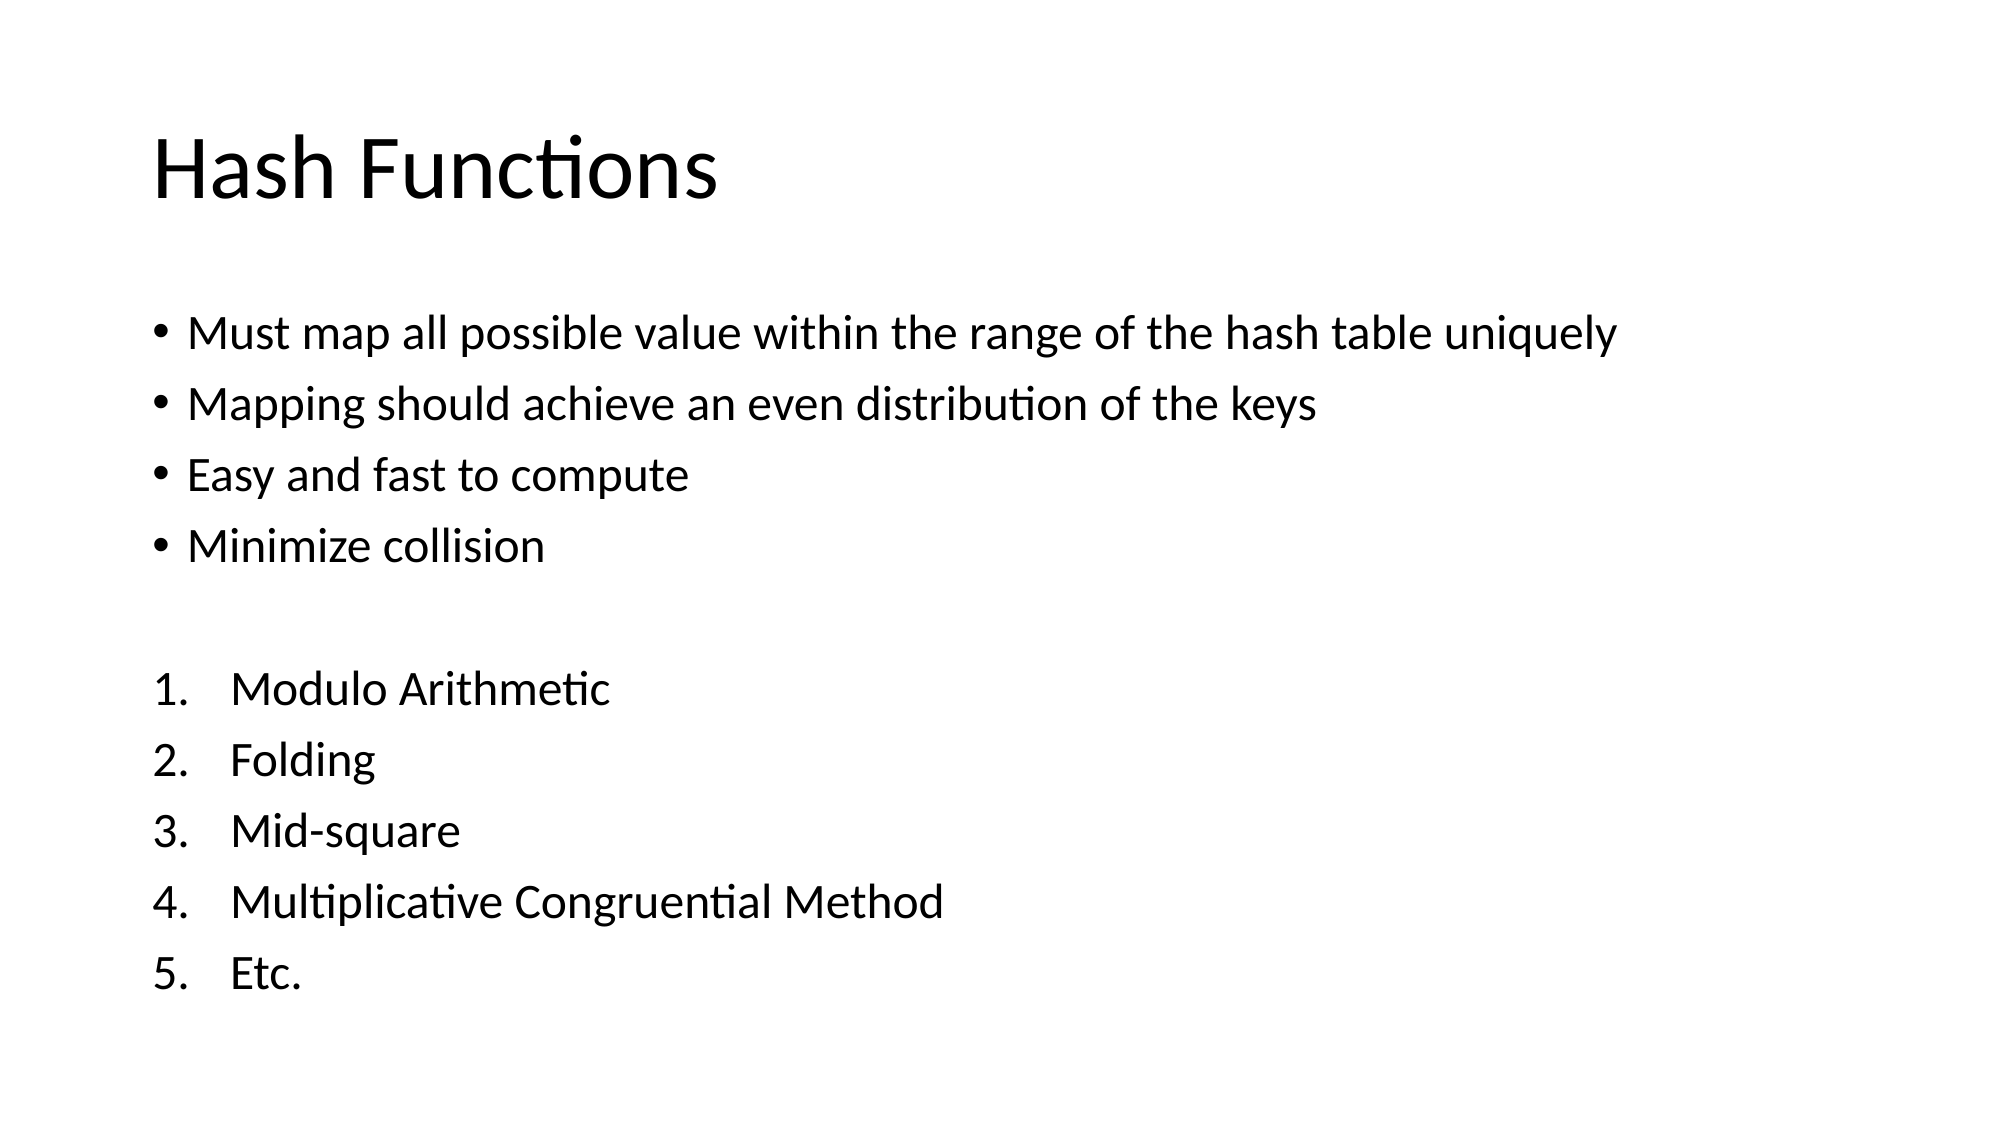

# Hash Functions
Must map all possible value within the range of the hash table uniquely
Mapping should achieve an even distribution of the keys
Easy and fast to compute
Minimize collision

Modulo Arithmetic
Folding
Mid-square
Multiplicative Congruential Method
Etc.